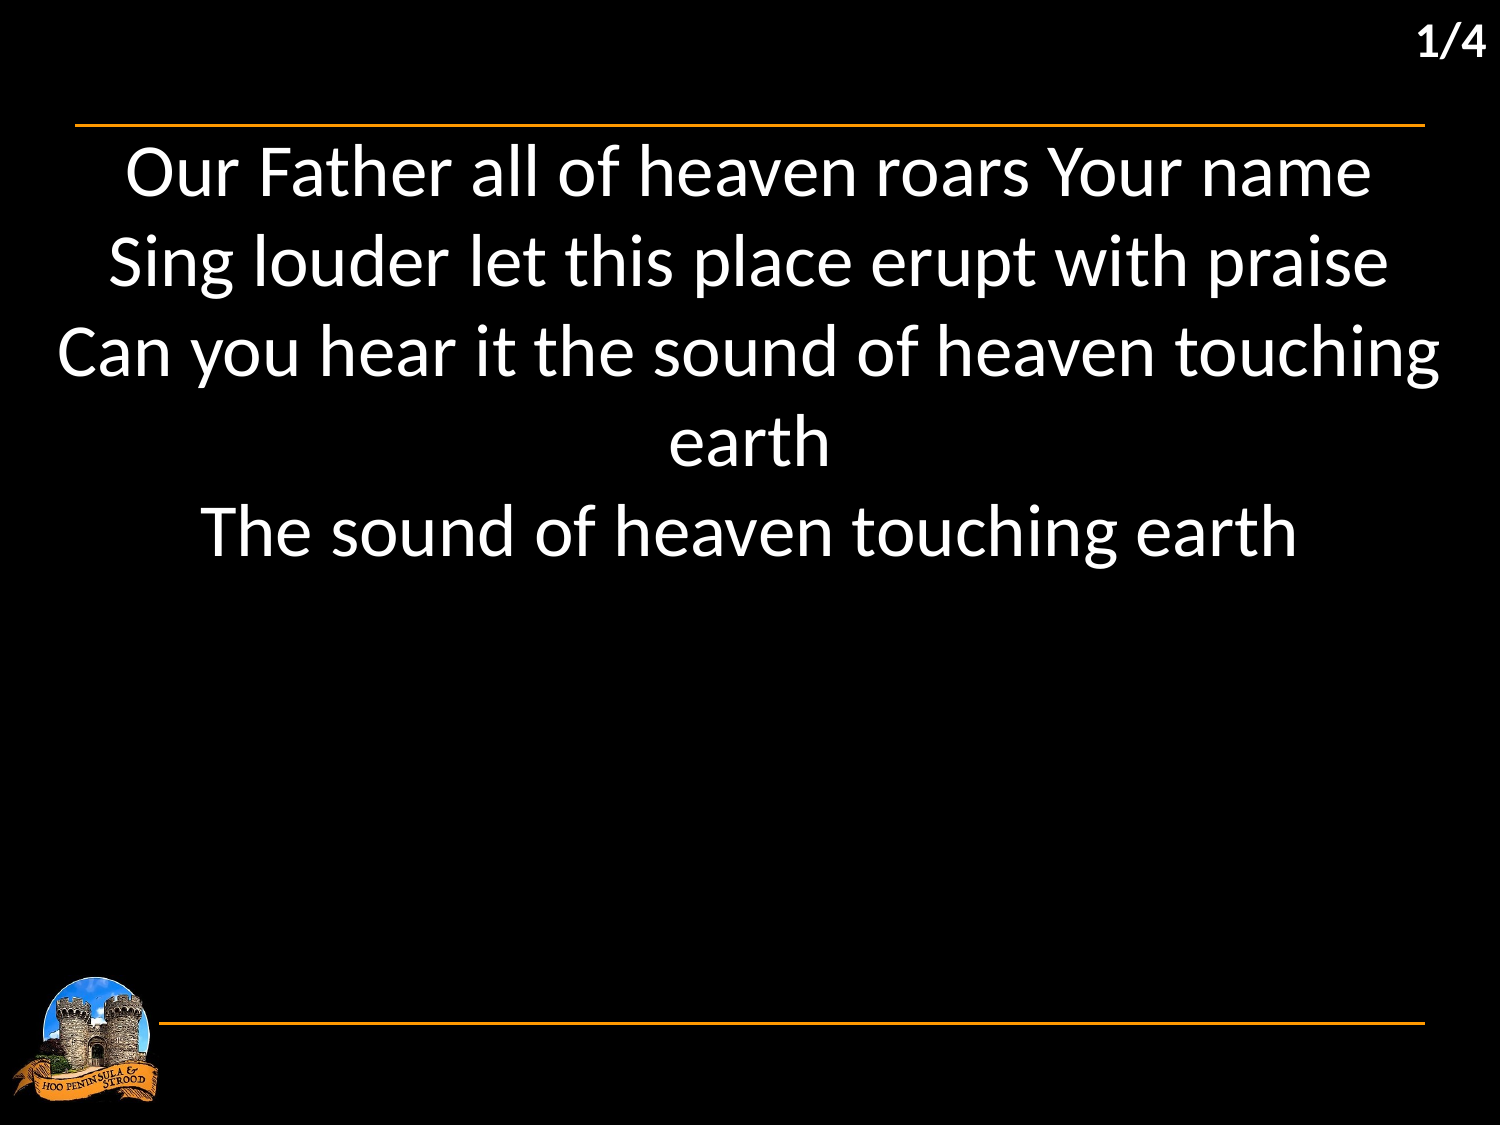

1/4
Our Father all of heaven roars Your name
Sing louder let this place erupt with praise
Can you hear it the sound of heaven touching earth
The sound of heaven touching earth